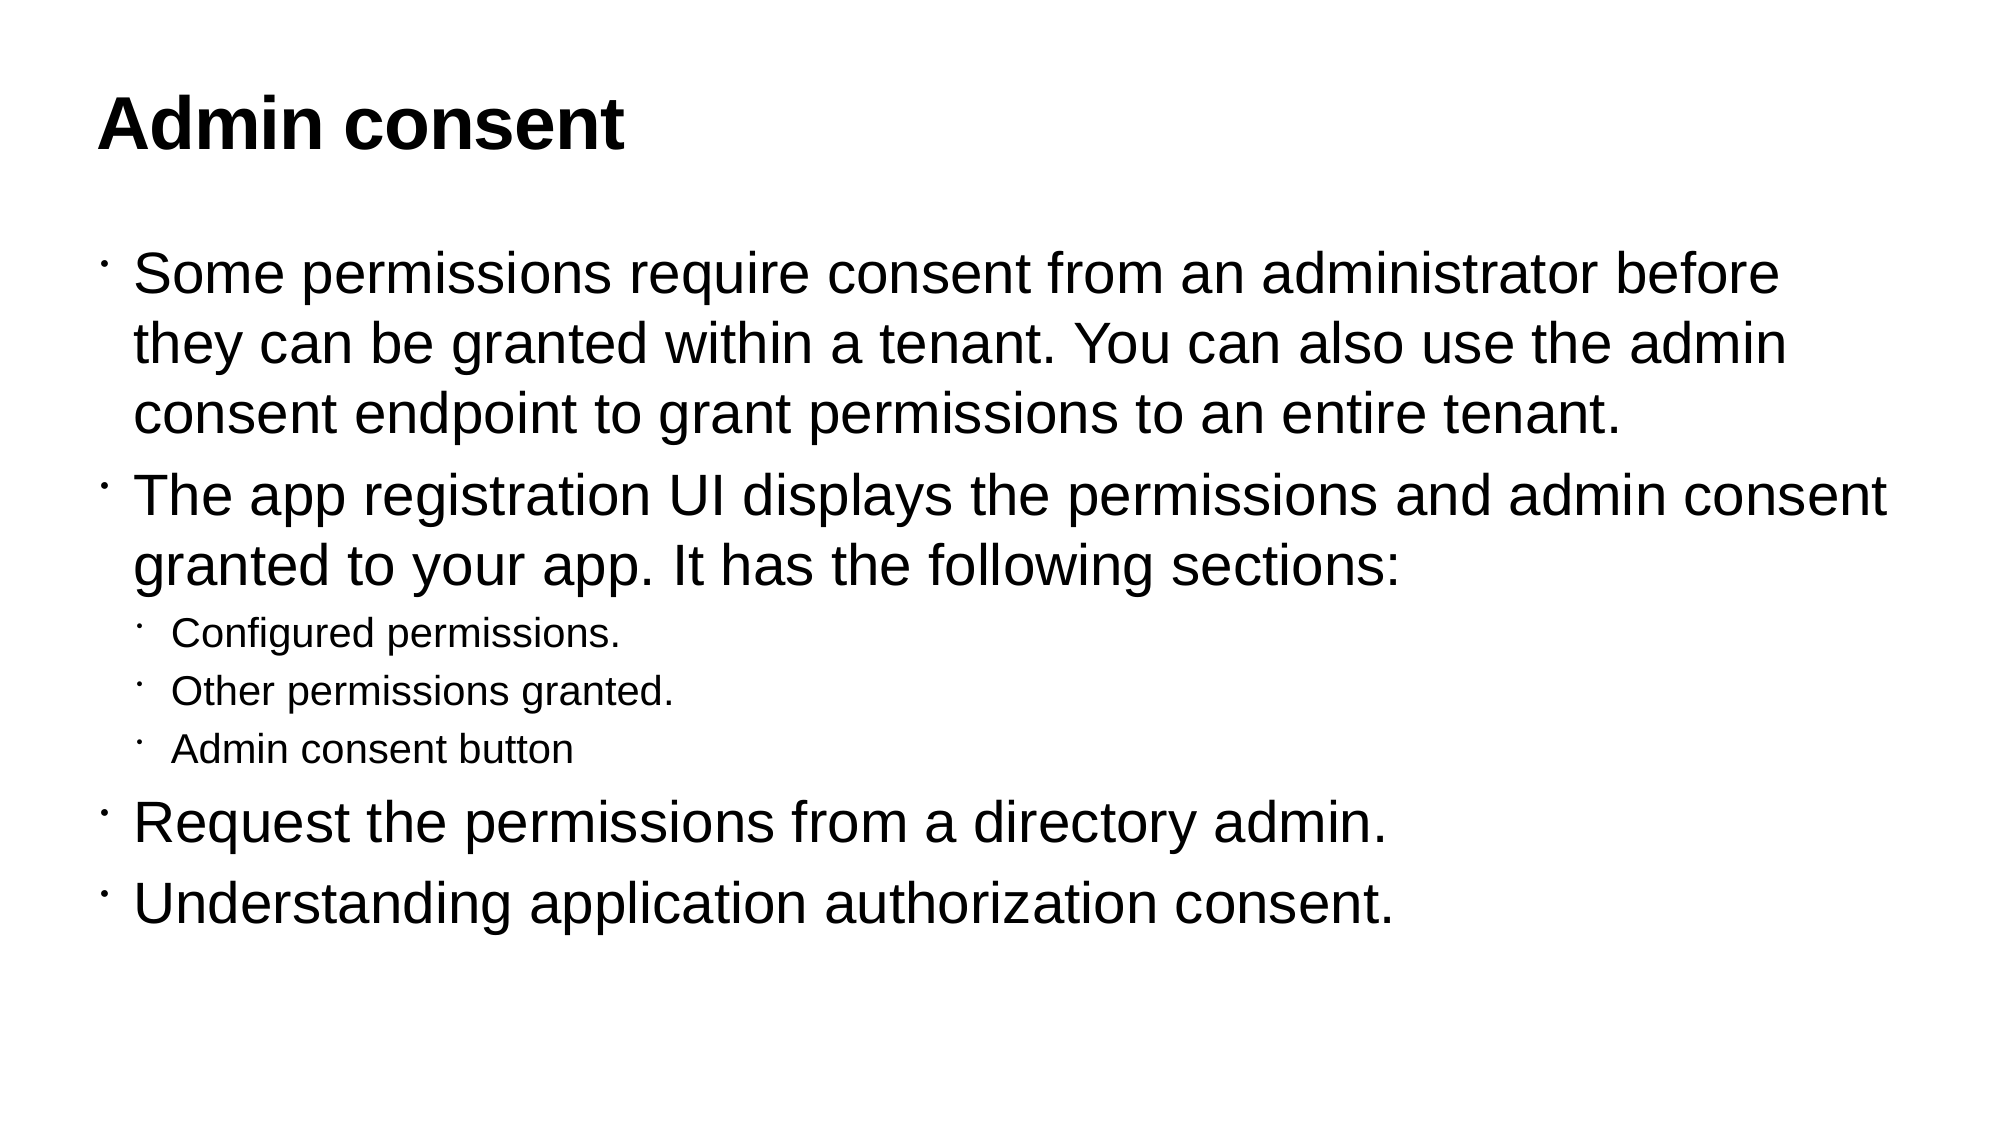

# Admin consent
Some permissions require consent from an administrator before they can be granted within a tenant. You can also use the admin consent endpoint to grant permissions to an entire tenant.
The app registration UI displays the permissions and admin consent granted to your app. It has the following sections:
Configured permissions.
Other permissions granted.
Admin consent button
Request the permissions from a directory admin.
Understanding application authorization consent.